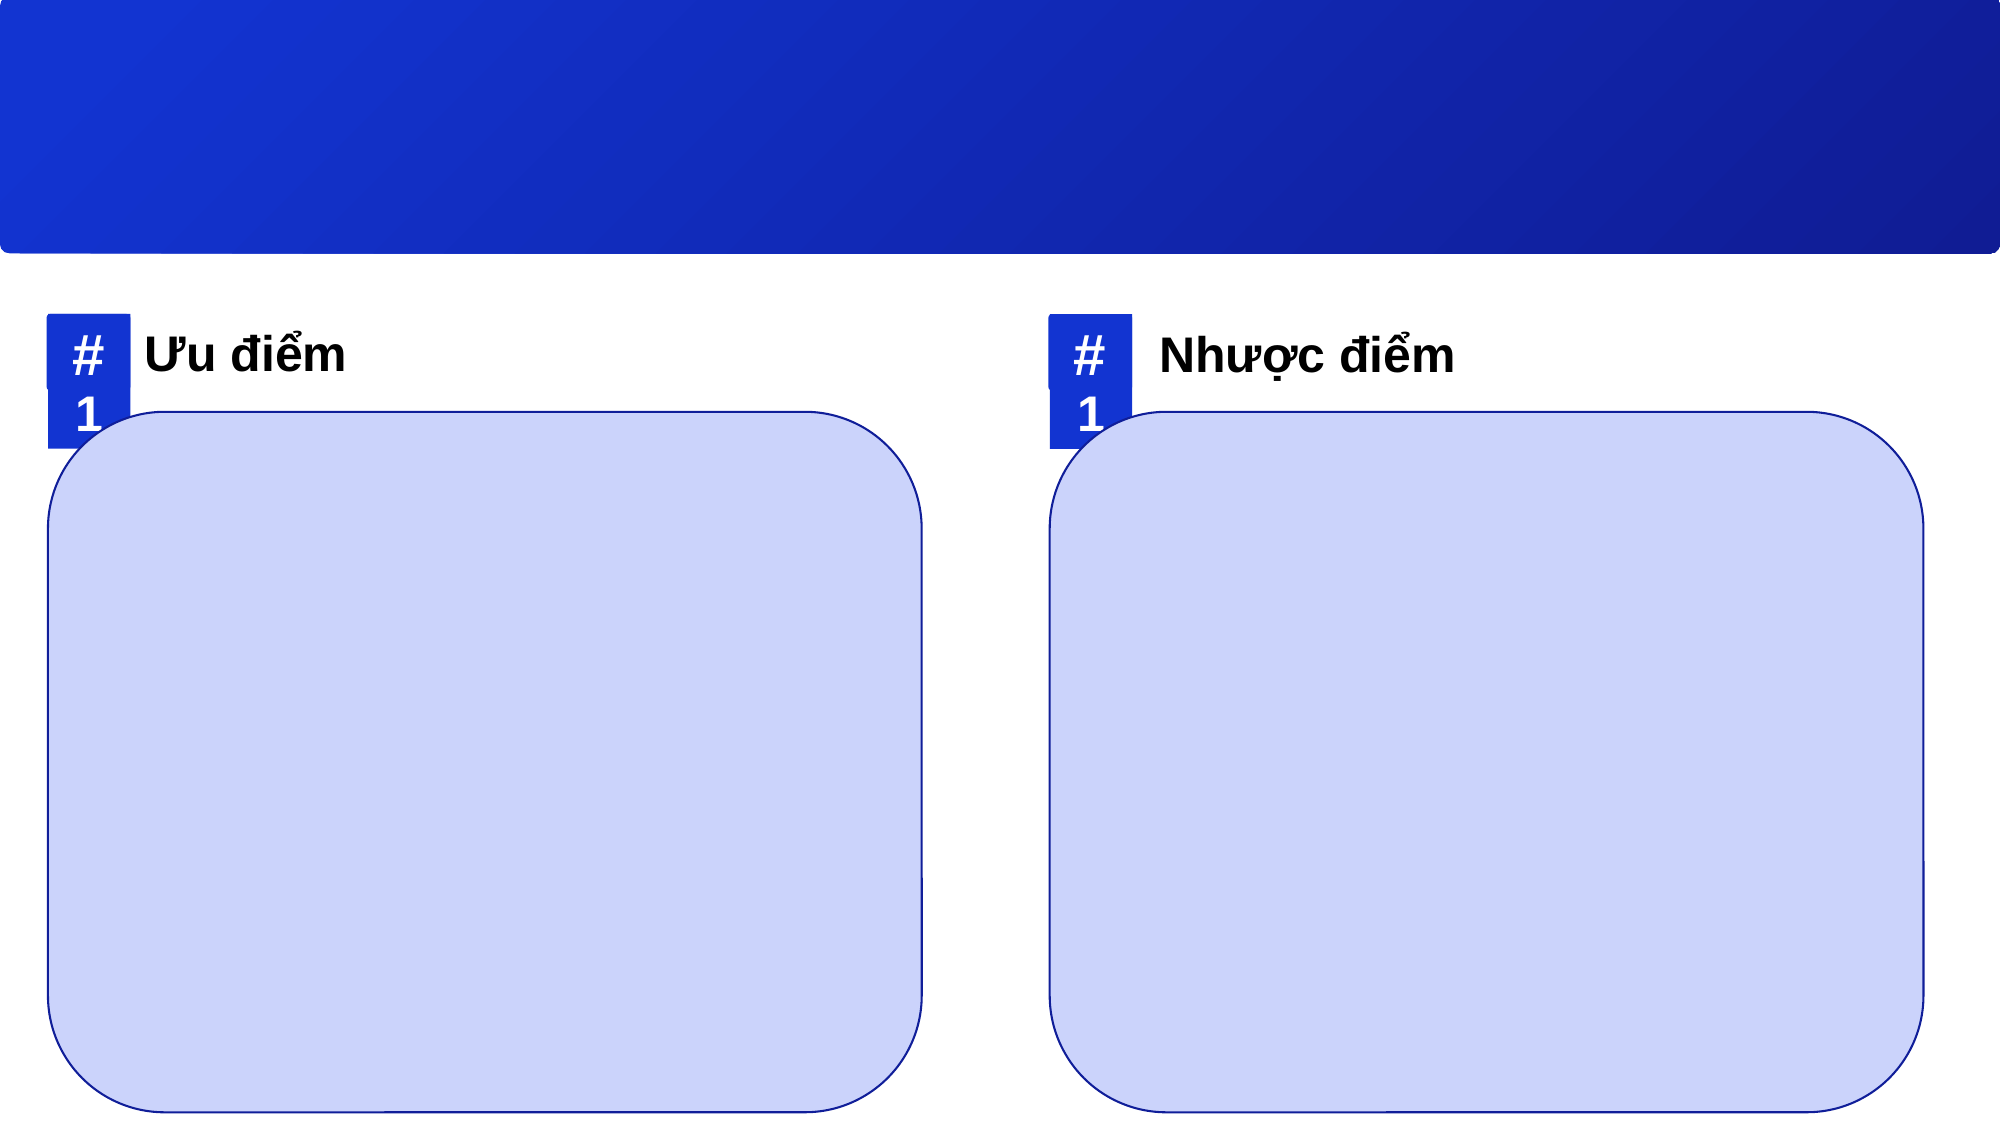

#
01
Ưu điểm
#
01
Nhược điểm